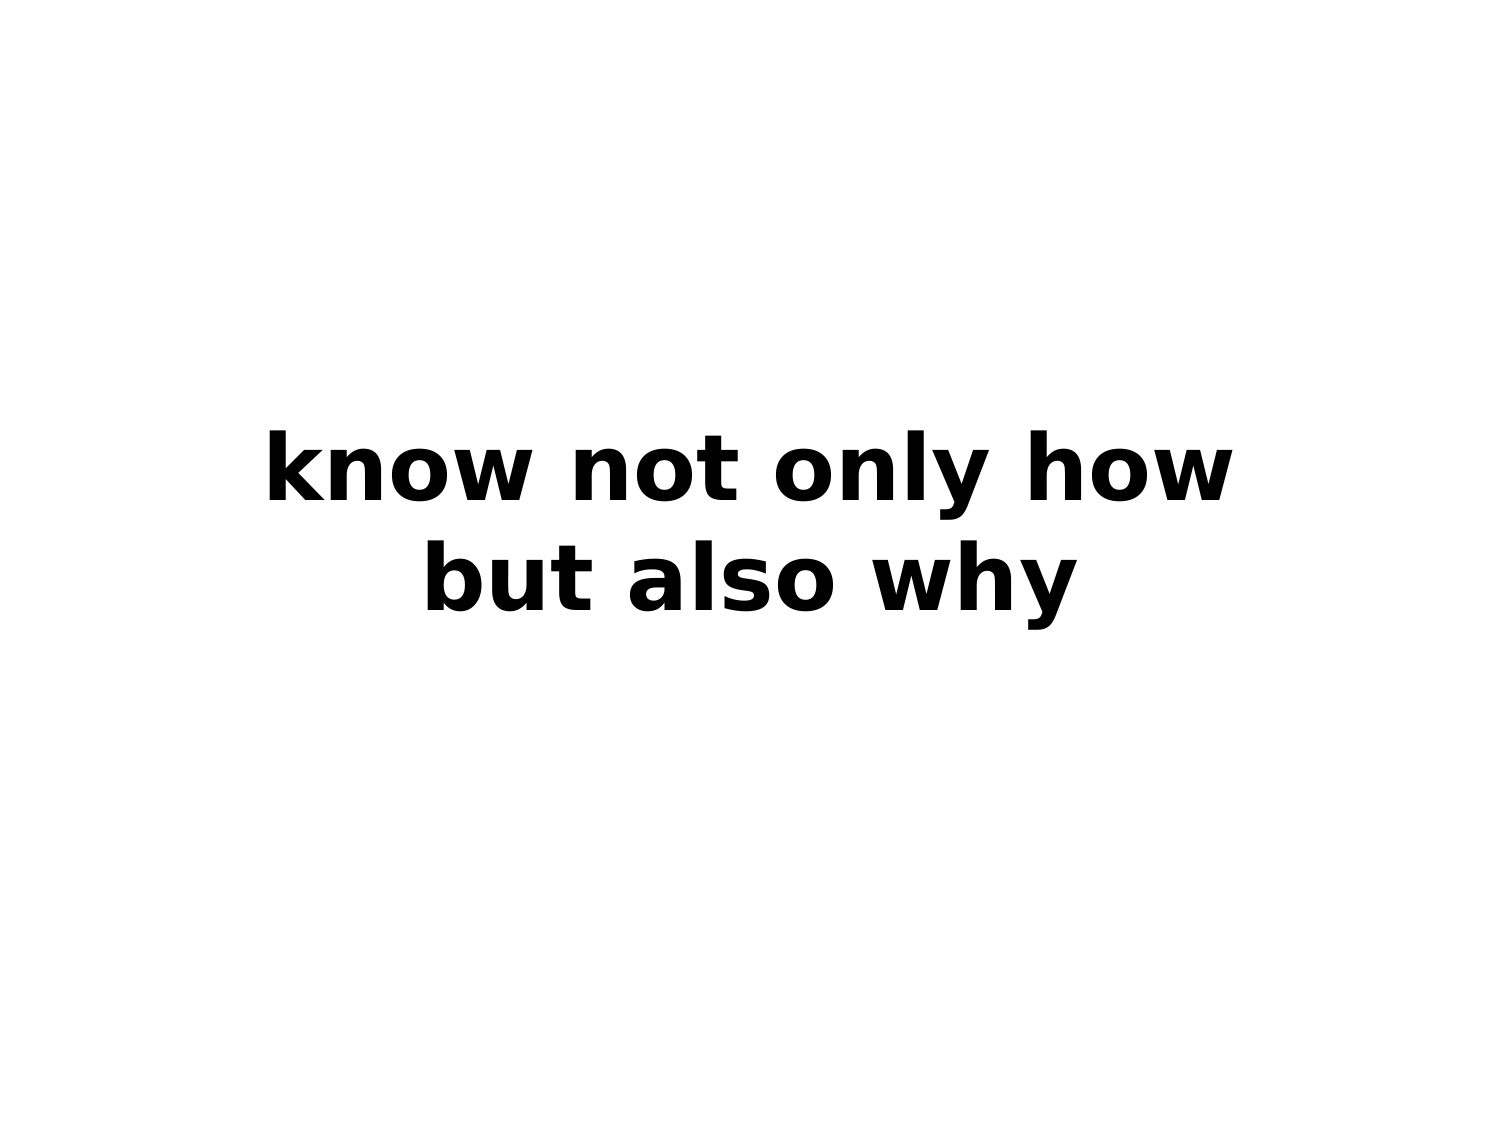

know not only how
but also why